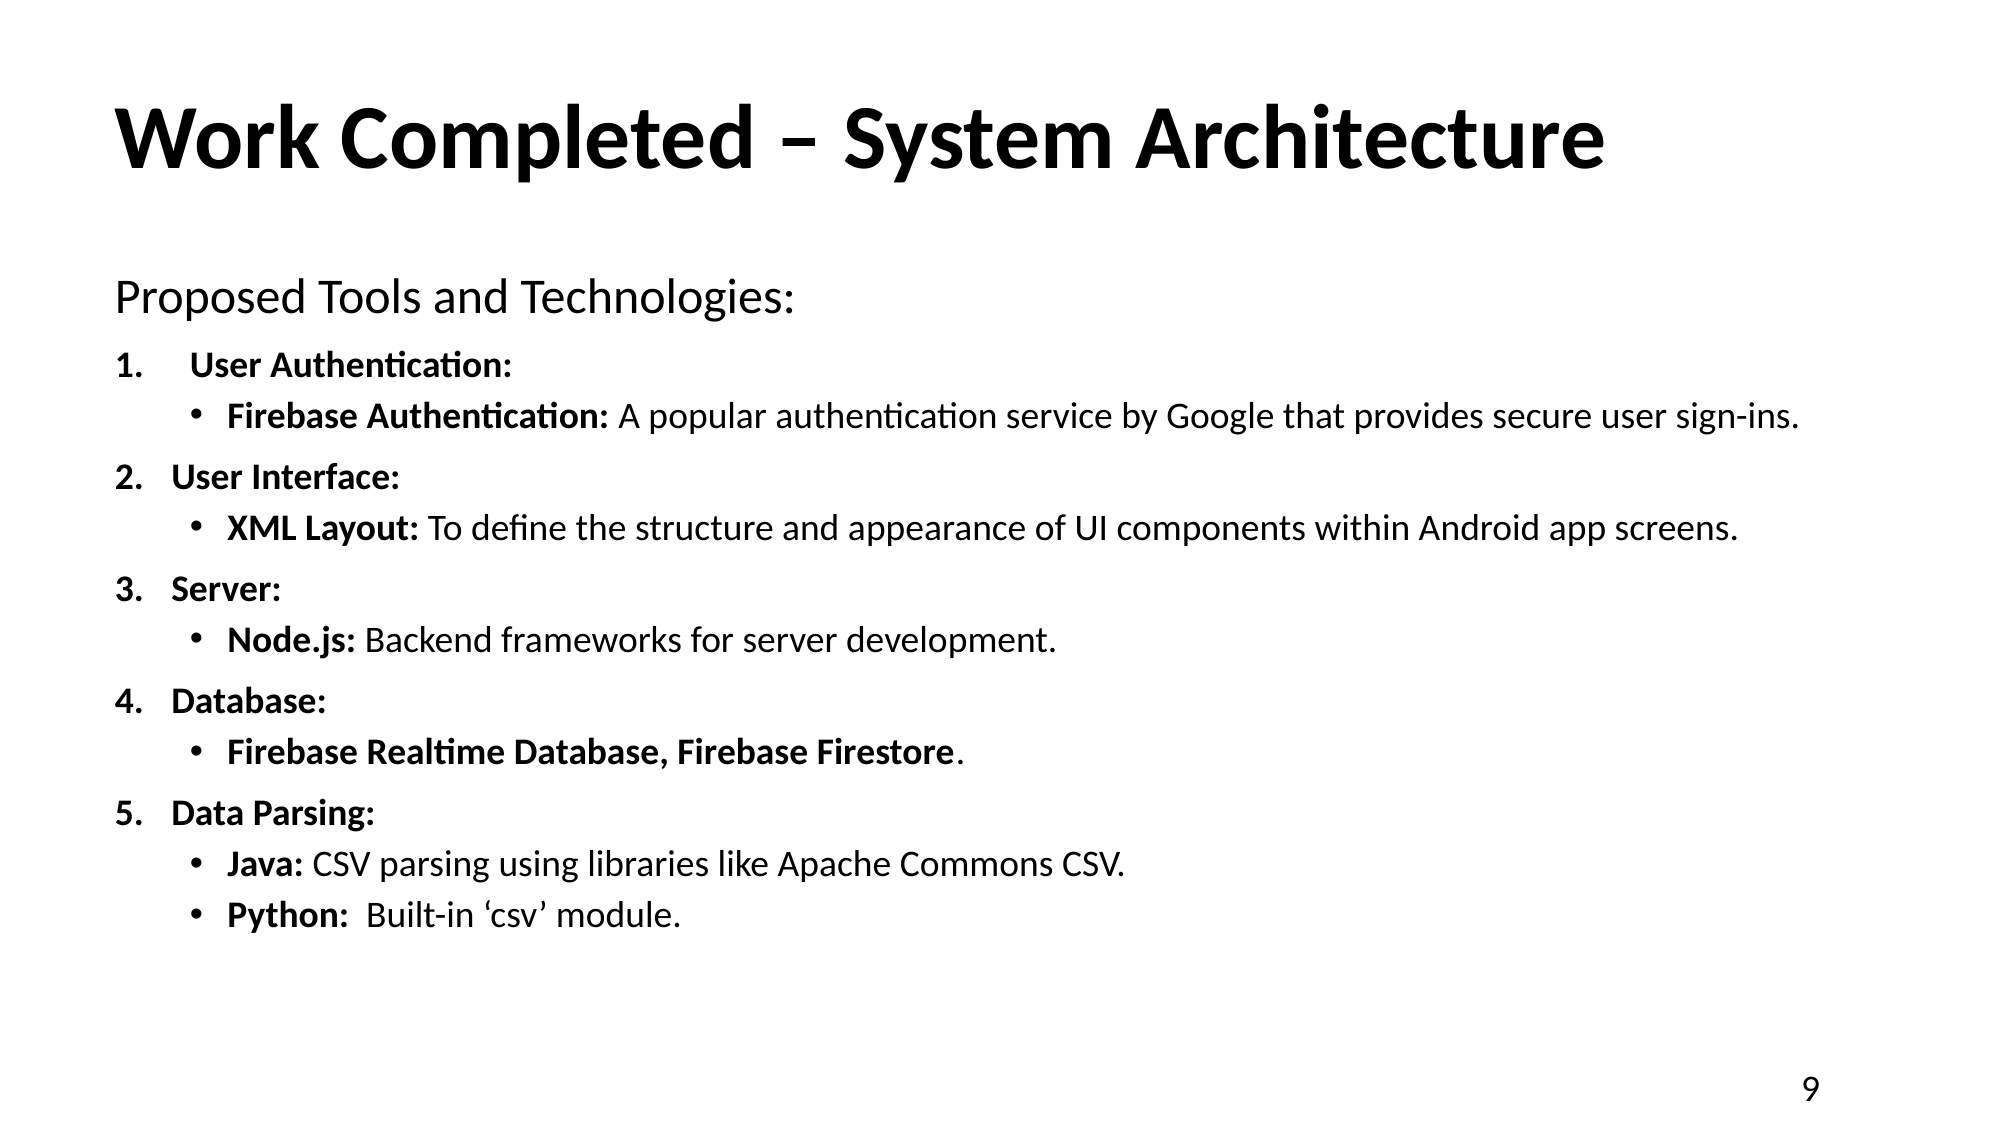

# Work Completed – System Architecture
Proposed Tools and Technologies:
User Authentication:
Firebase Authentication: A popular authentication service by Google that provides secure user sign-ins.
User Interface:
XML Layout: To define the structure and appearance of UI components within Android app screens.
Server:
Node.js: Backend frameworks for server development.
Database:
Firebase Realtime Database, Firebase Firestore.
Data Parsing:
Java: CSV parsing using libraries like Apache Commons CSV.
Python:  Built-in ‘csv’ module.
9